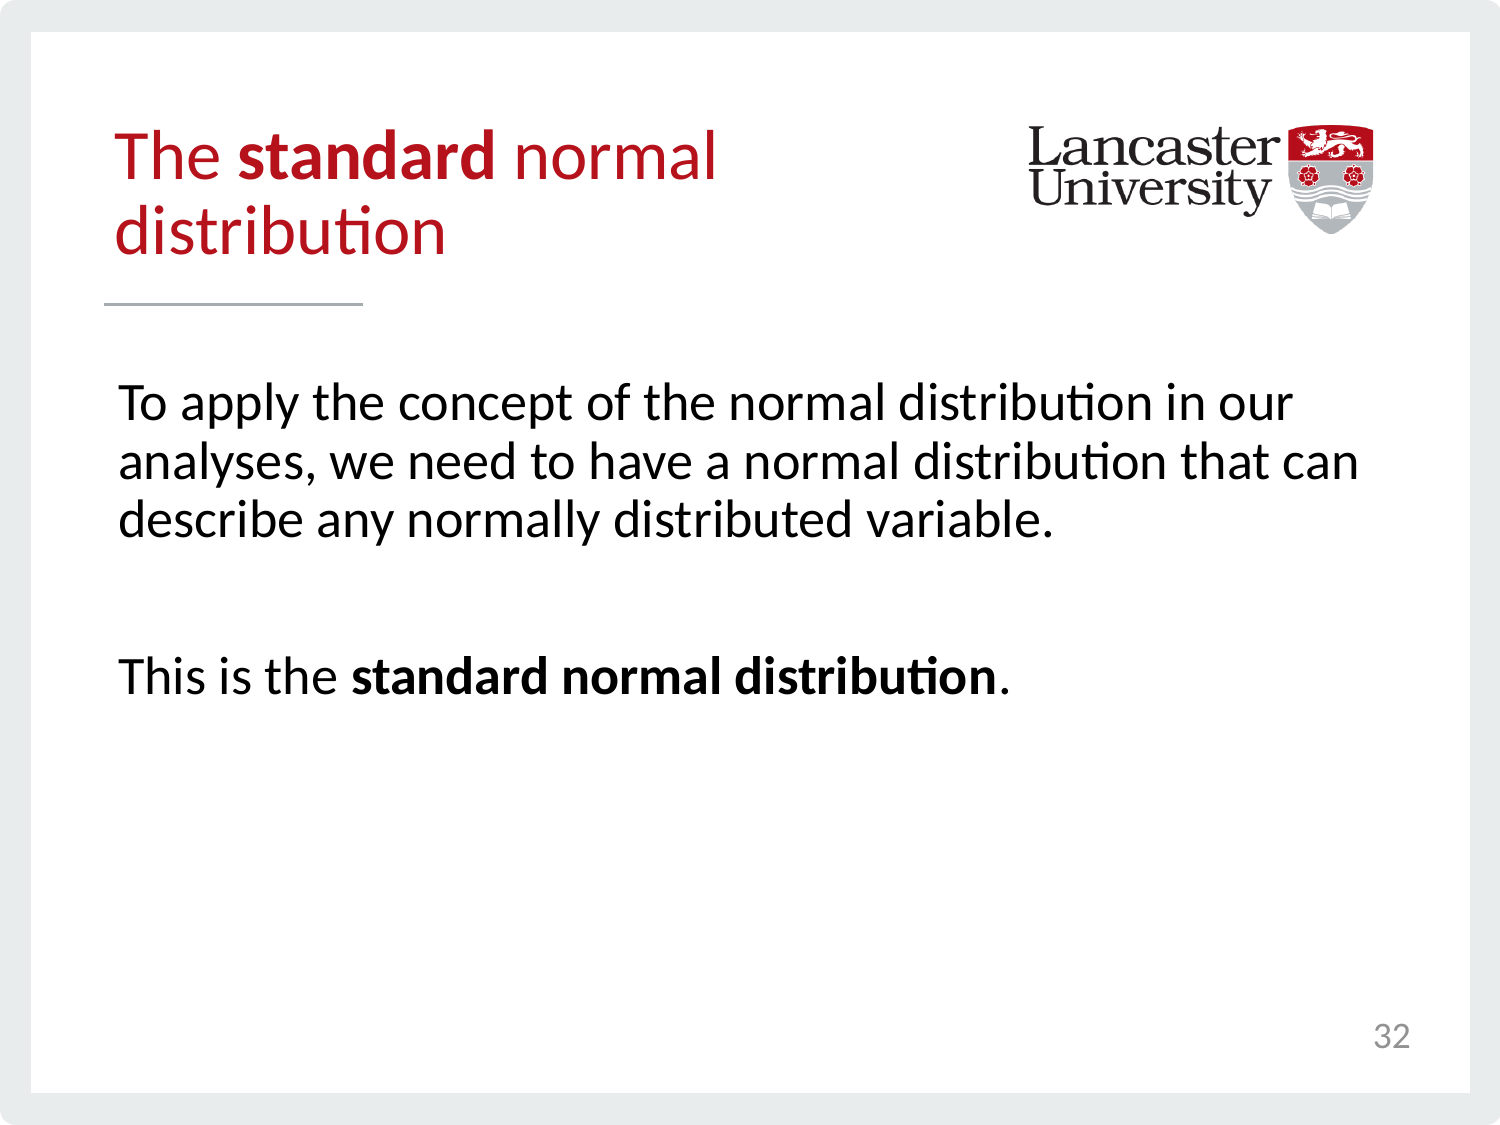

# The standard normal distribution
To apply the concept of the normal distribution in our analyses, we need to have a normal distribution that can describe any normally distributed variable.

This is the standard normal distribution.

32